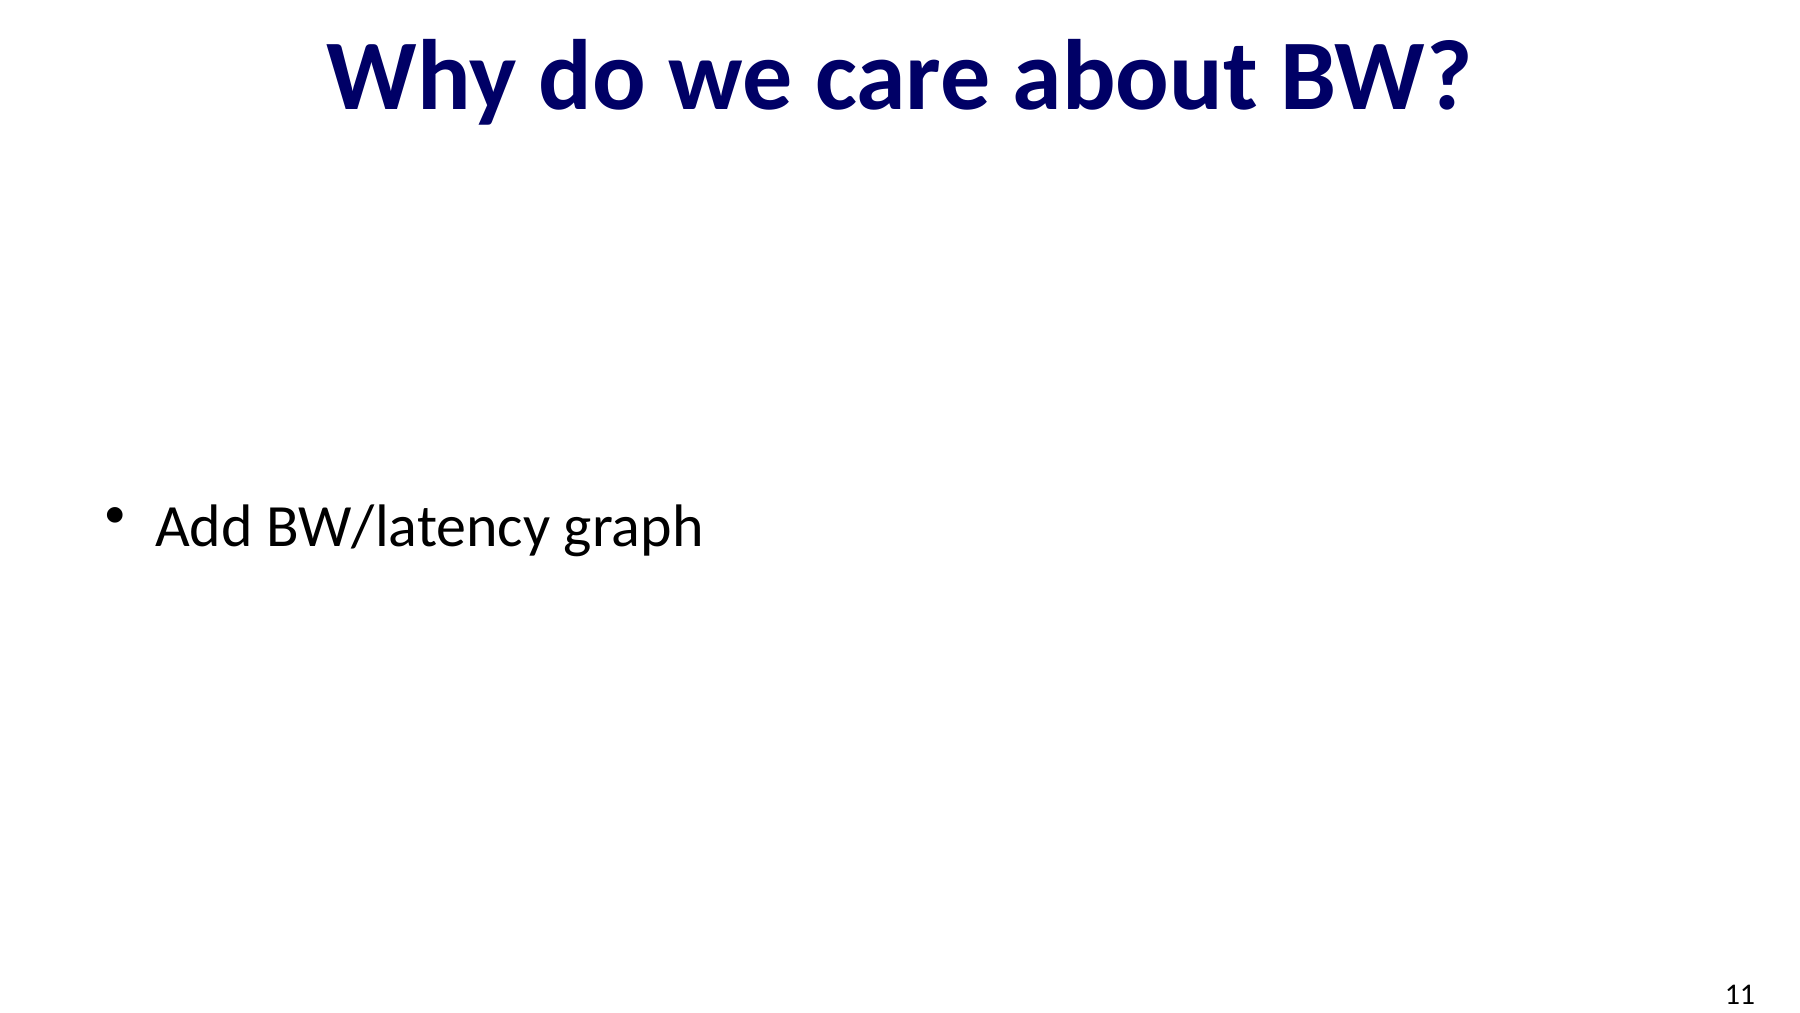

# Why do we care about BW?
Add BW/latency graph
11